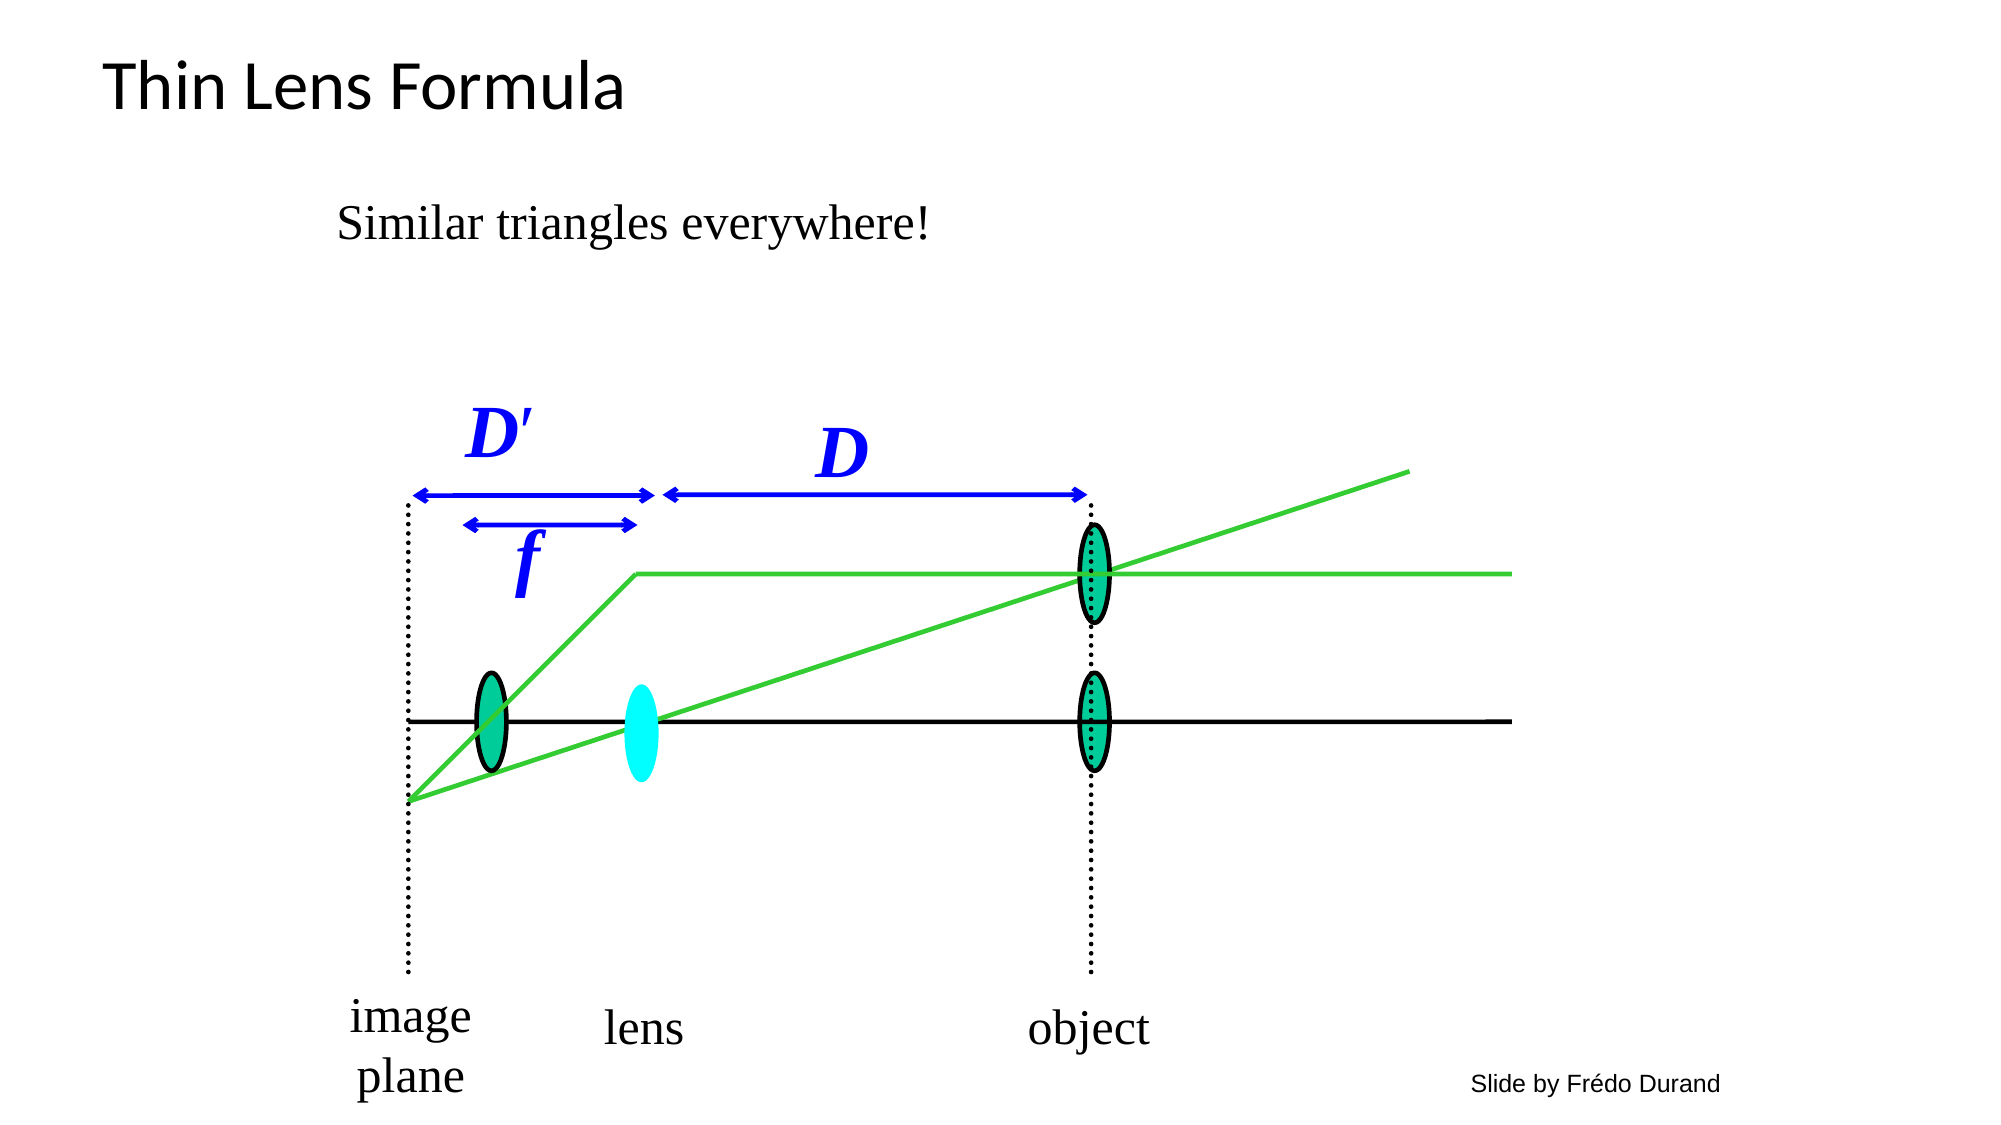

Thin Lens Formula
Similar triangles everywhere!
D′
D

f

image plane
lens
object
Slide by Frédo Durand